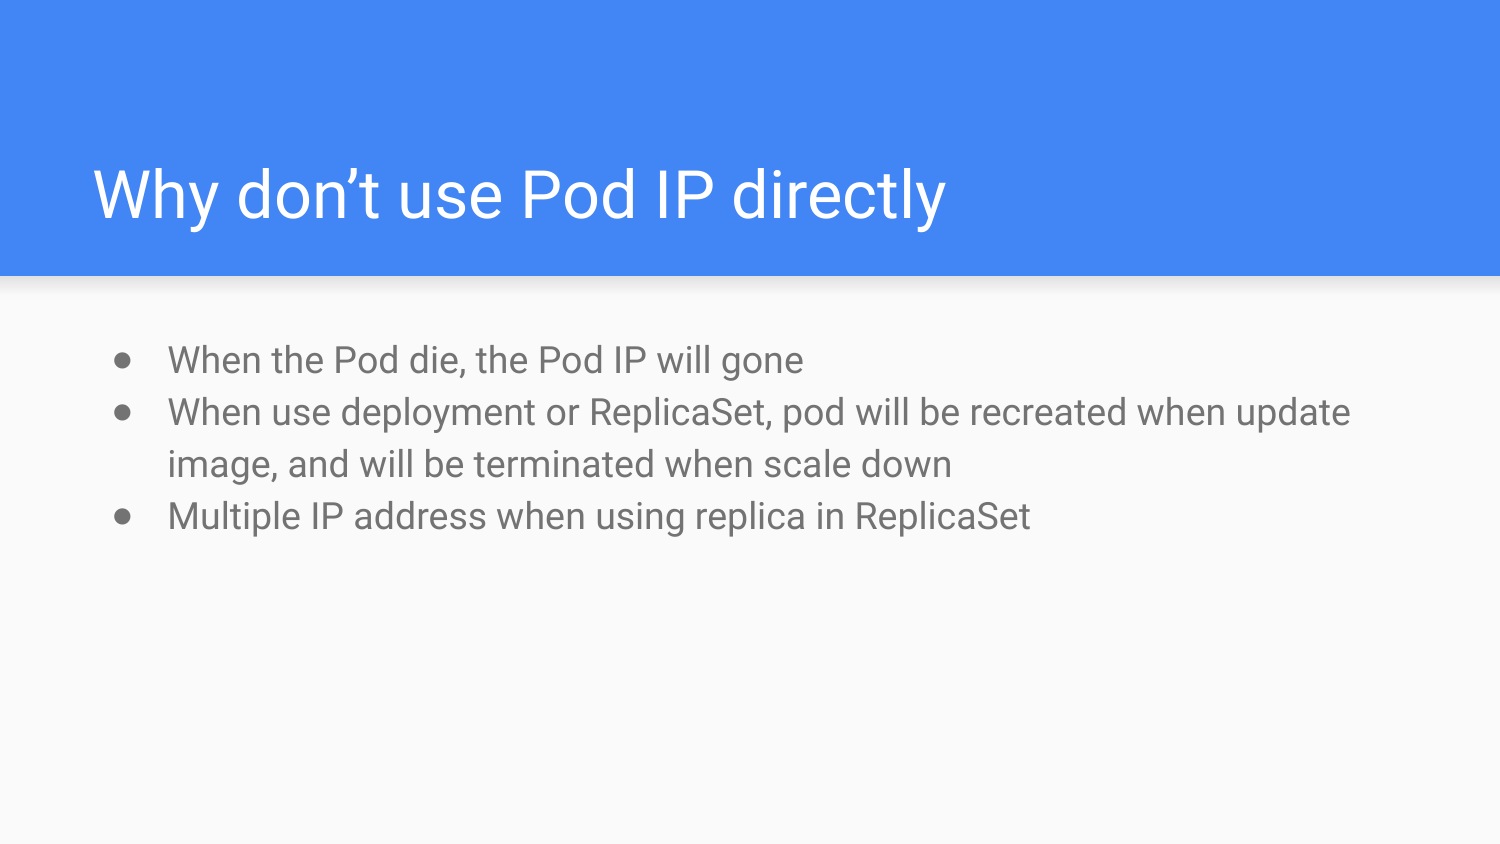

# Why don’t use Pod IP directly
When the Pod die, the Pod IP will gone
When use deployment or ReplicaSet, pod will be recreated when update image, and will be terminated when scale down
Multiple IP address when using replica in ReplicaSet